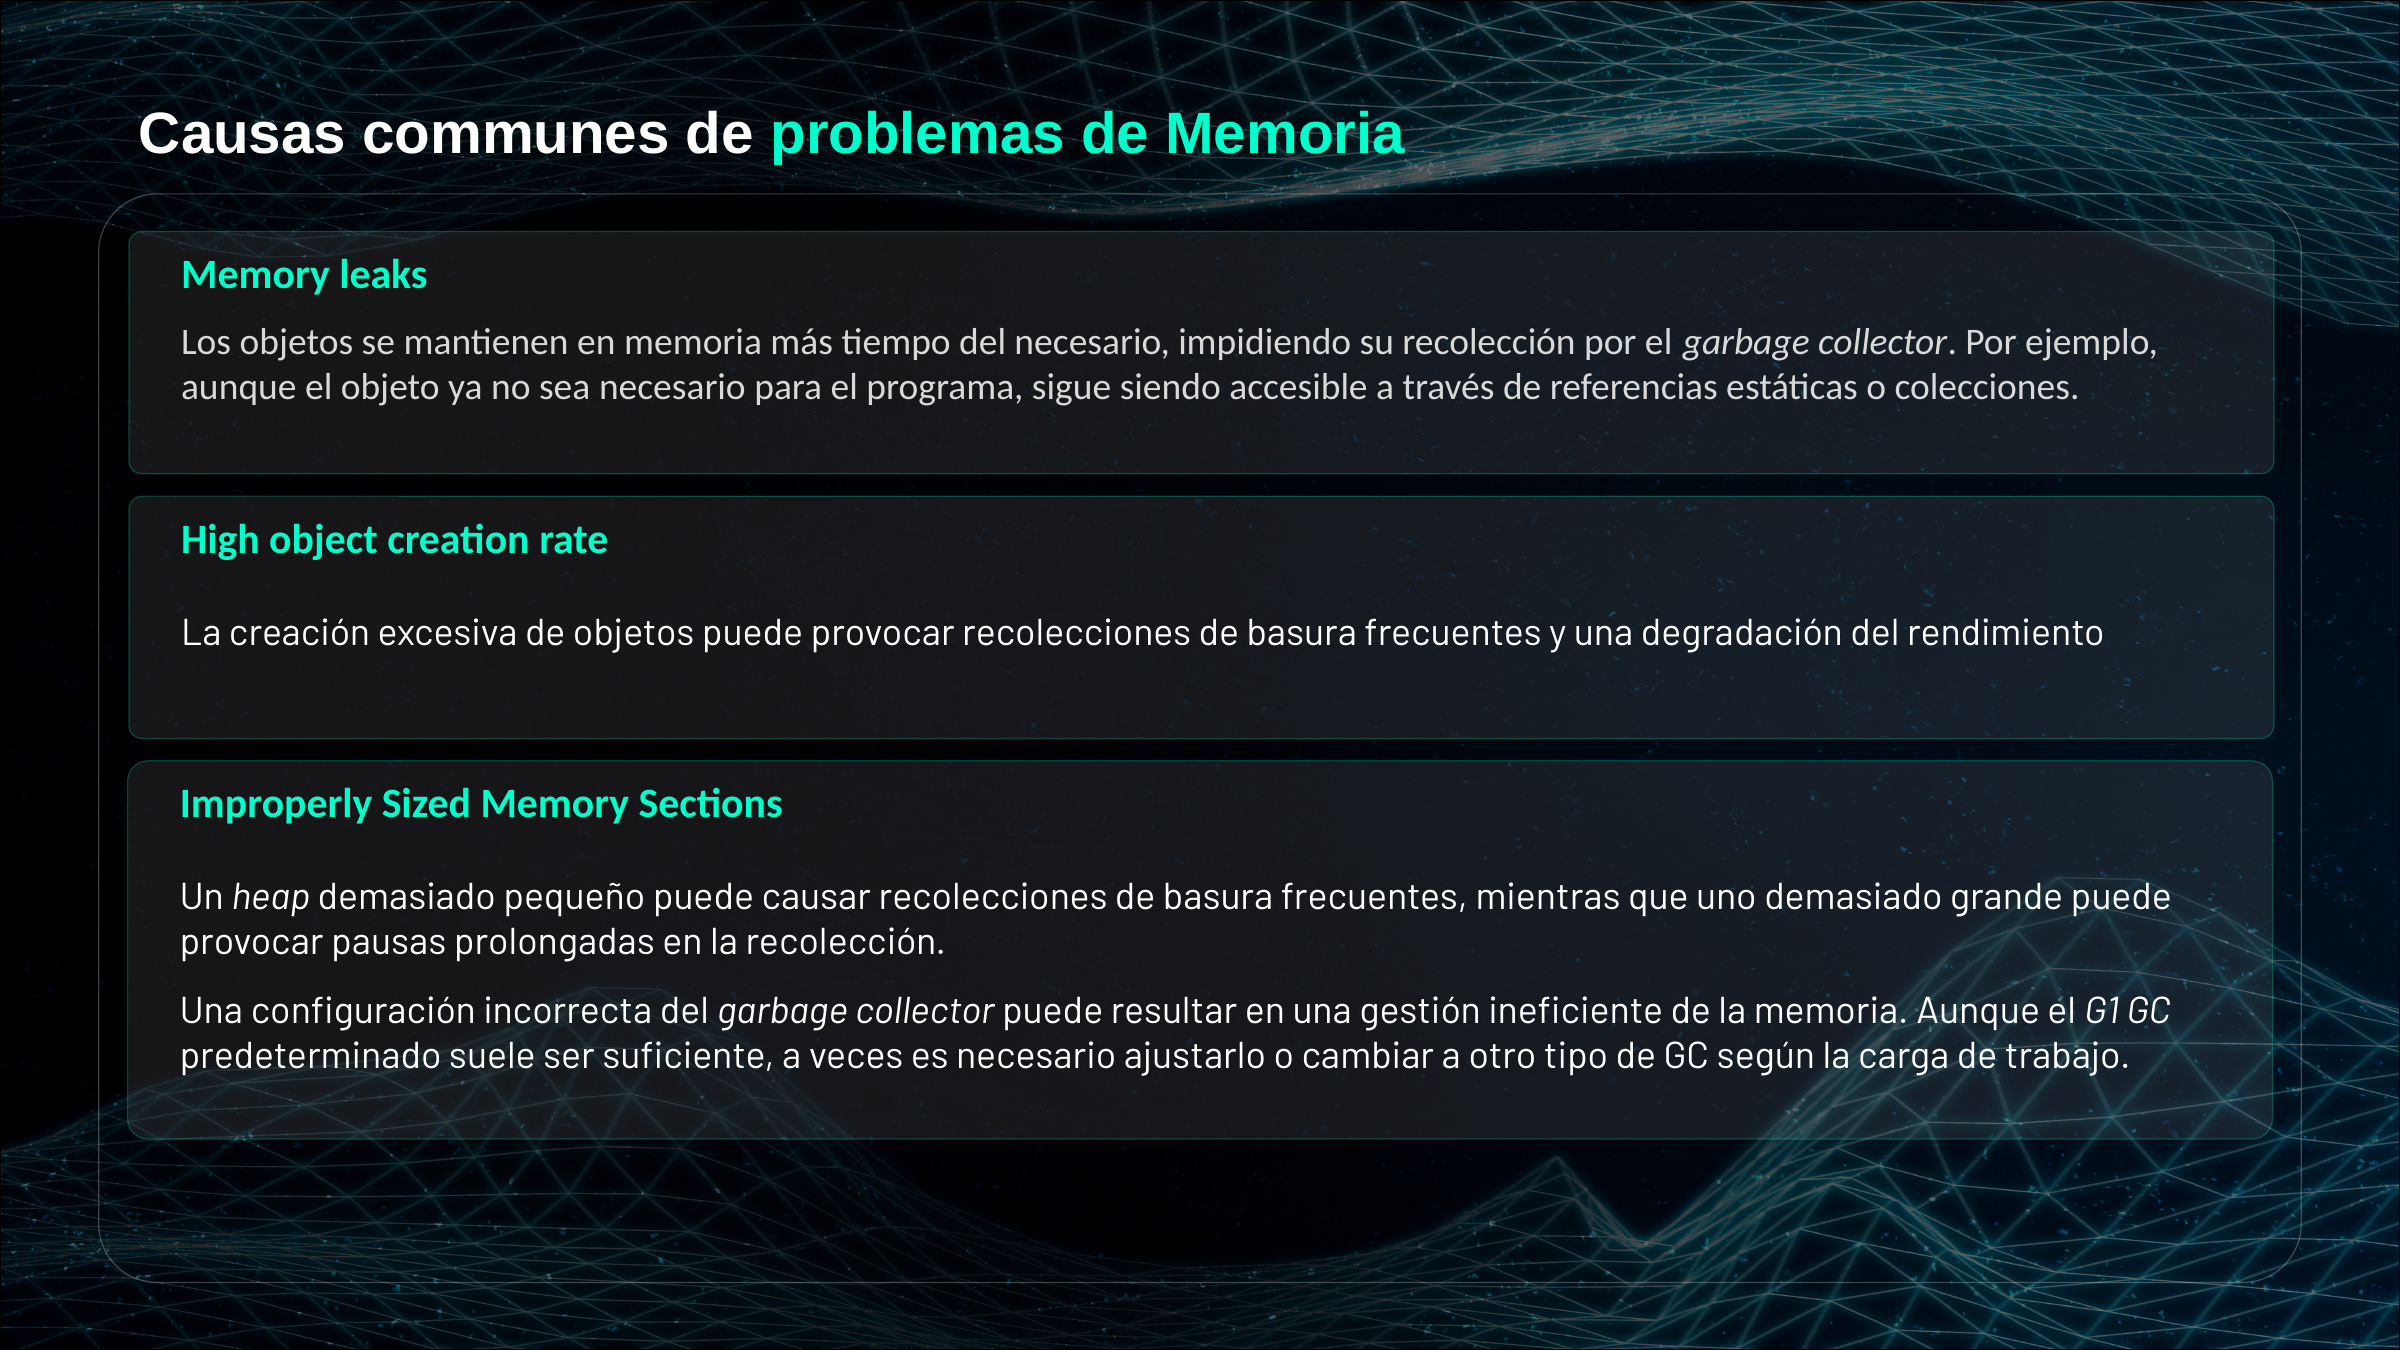

Causas communes de problemas de Memoria

Memory leaks
Los objetos se mantienen en memoria más tiempo del necesario, impidiendo su recolección por el garbage collector. Por ejemplo, aunque el objeto ya no sea necesario para el programa, sigue siendo accesible a través de referencias estáticas o colecciones.

High object creation rate
La creación excesiva de objetos puede provocar recolecciones de basura frecuentes y una degradación del rendimiento

Improperly Sized Memory Sections
Un heap demasiado pequeño puede causar recolecciones de basura frecuentes, mientras que uno demasiado grande puede provocar pausas prolongadas en la recolección.
Una configuración incorrecta del garbage collector puede resultar en una gestión ineficiente de la memoria. Aunque el G1 GC predeterminado suele ser suficiente, a veces es necesario ajustarlo o cambiar a otro tipo de GC según la carga de trabajo.